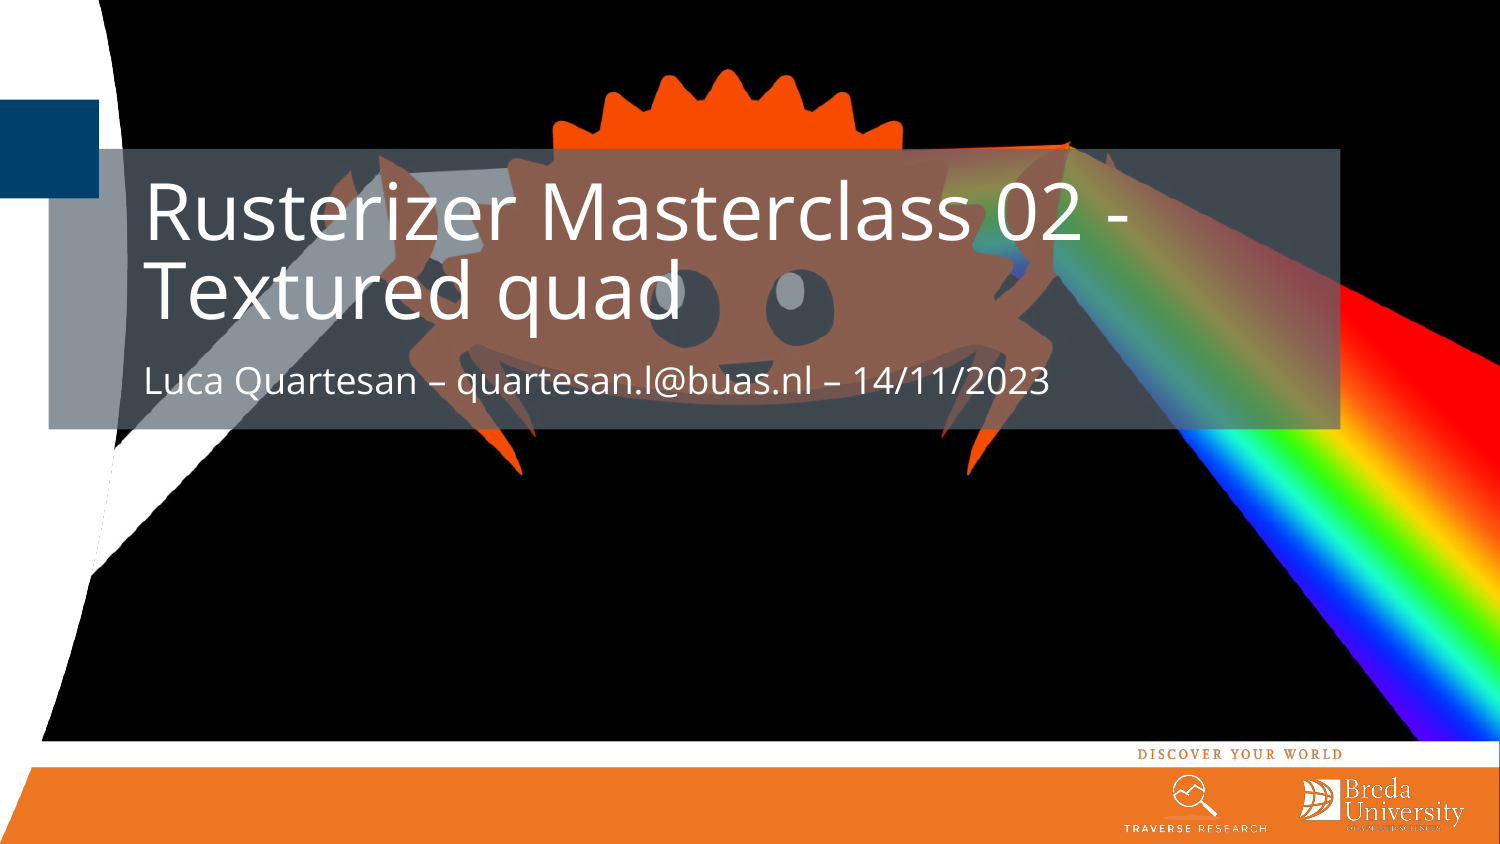

# Rusterizer Masterclass 02 - Textured quad
Luca Quartesan – quartesan.l@buas.nl – 14/11/2023